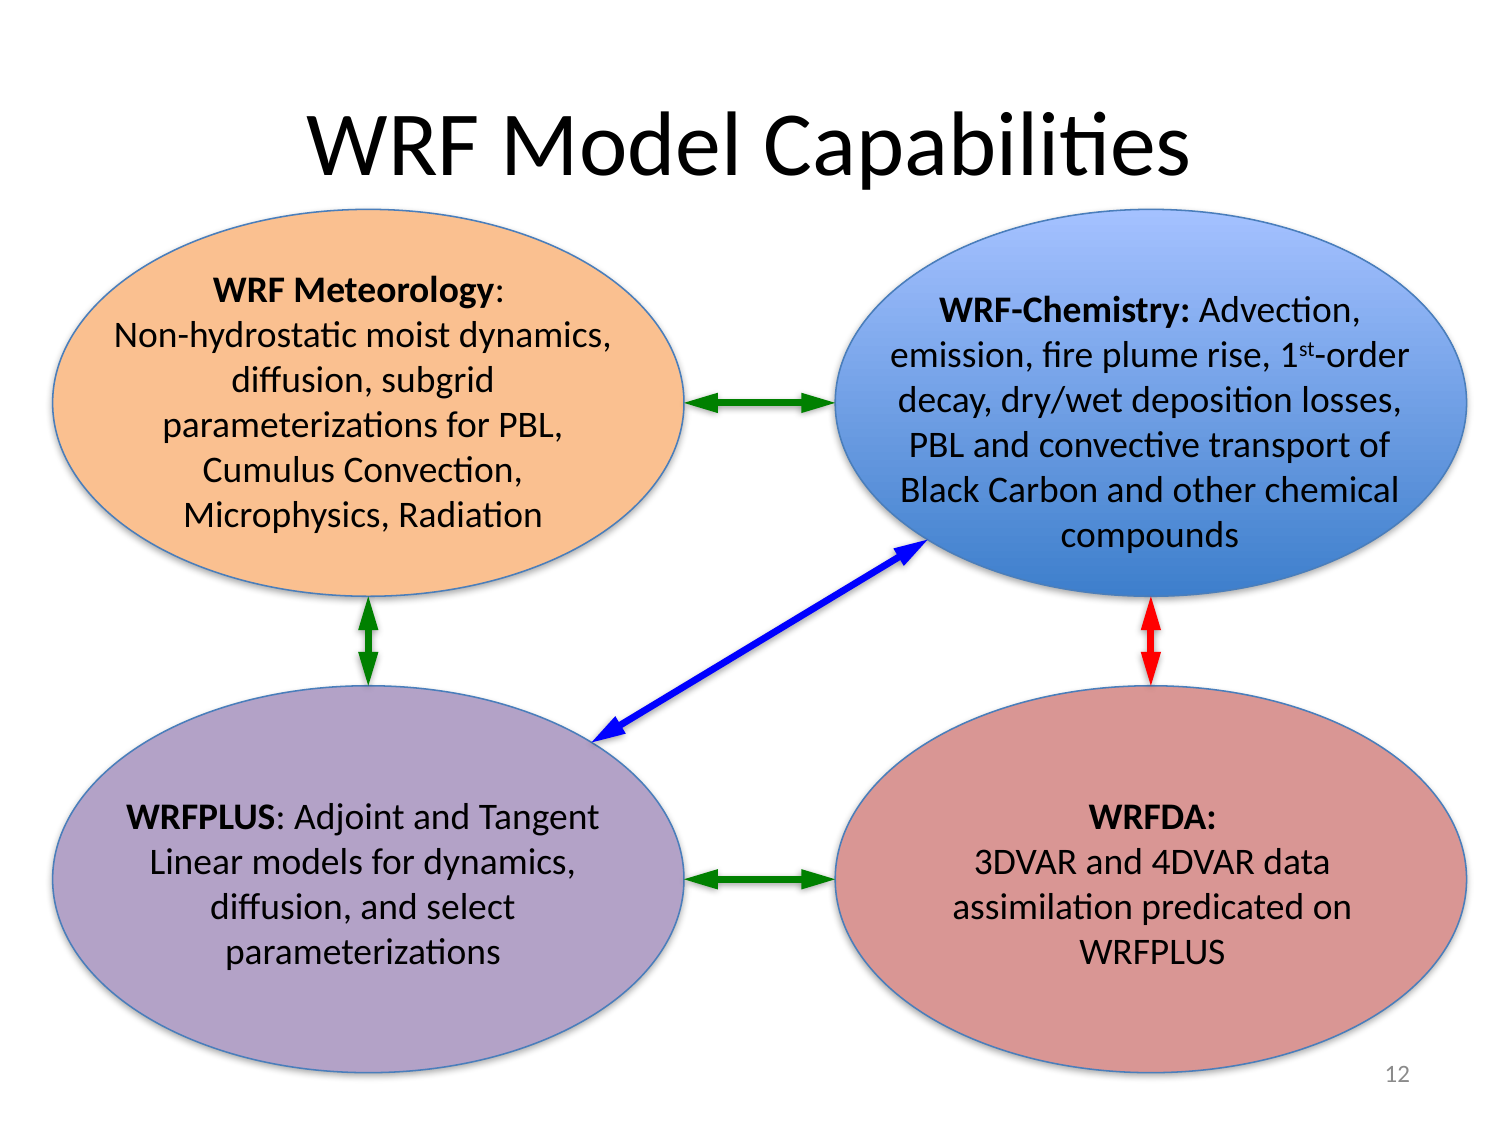

# WRF Model Capabilities

WRF Meteorology:
Non-hydrostatic moist dynamics, diffusion, subgrid parameterizations for PBL, Cumulus Convection, Microphysics, Radiation

WRF-Chemistry: Advection, emission, fire plume rise, 1st-order decay, dry/wet deposition losses, PBL and convective transport of Black Carbon and other chemical compounds

WRFPLUS: Adjoint and Tangent Linear models for dynamics, diffusion, and select parameterizations

WRFDA:
3DVAR and 4DVAR data assimilation predicated on WRFPLUS
12